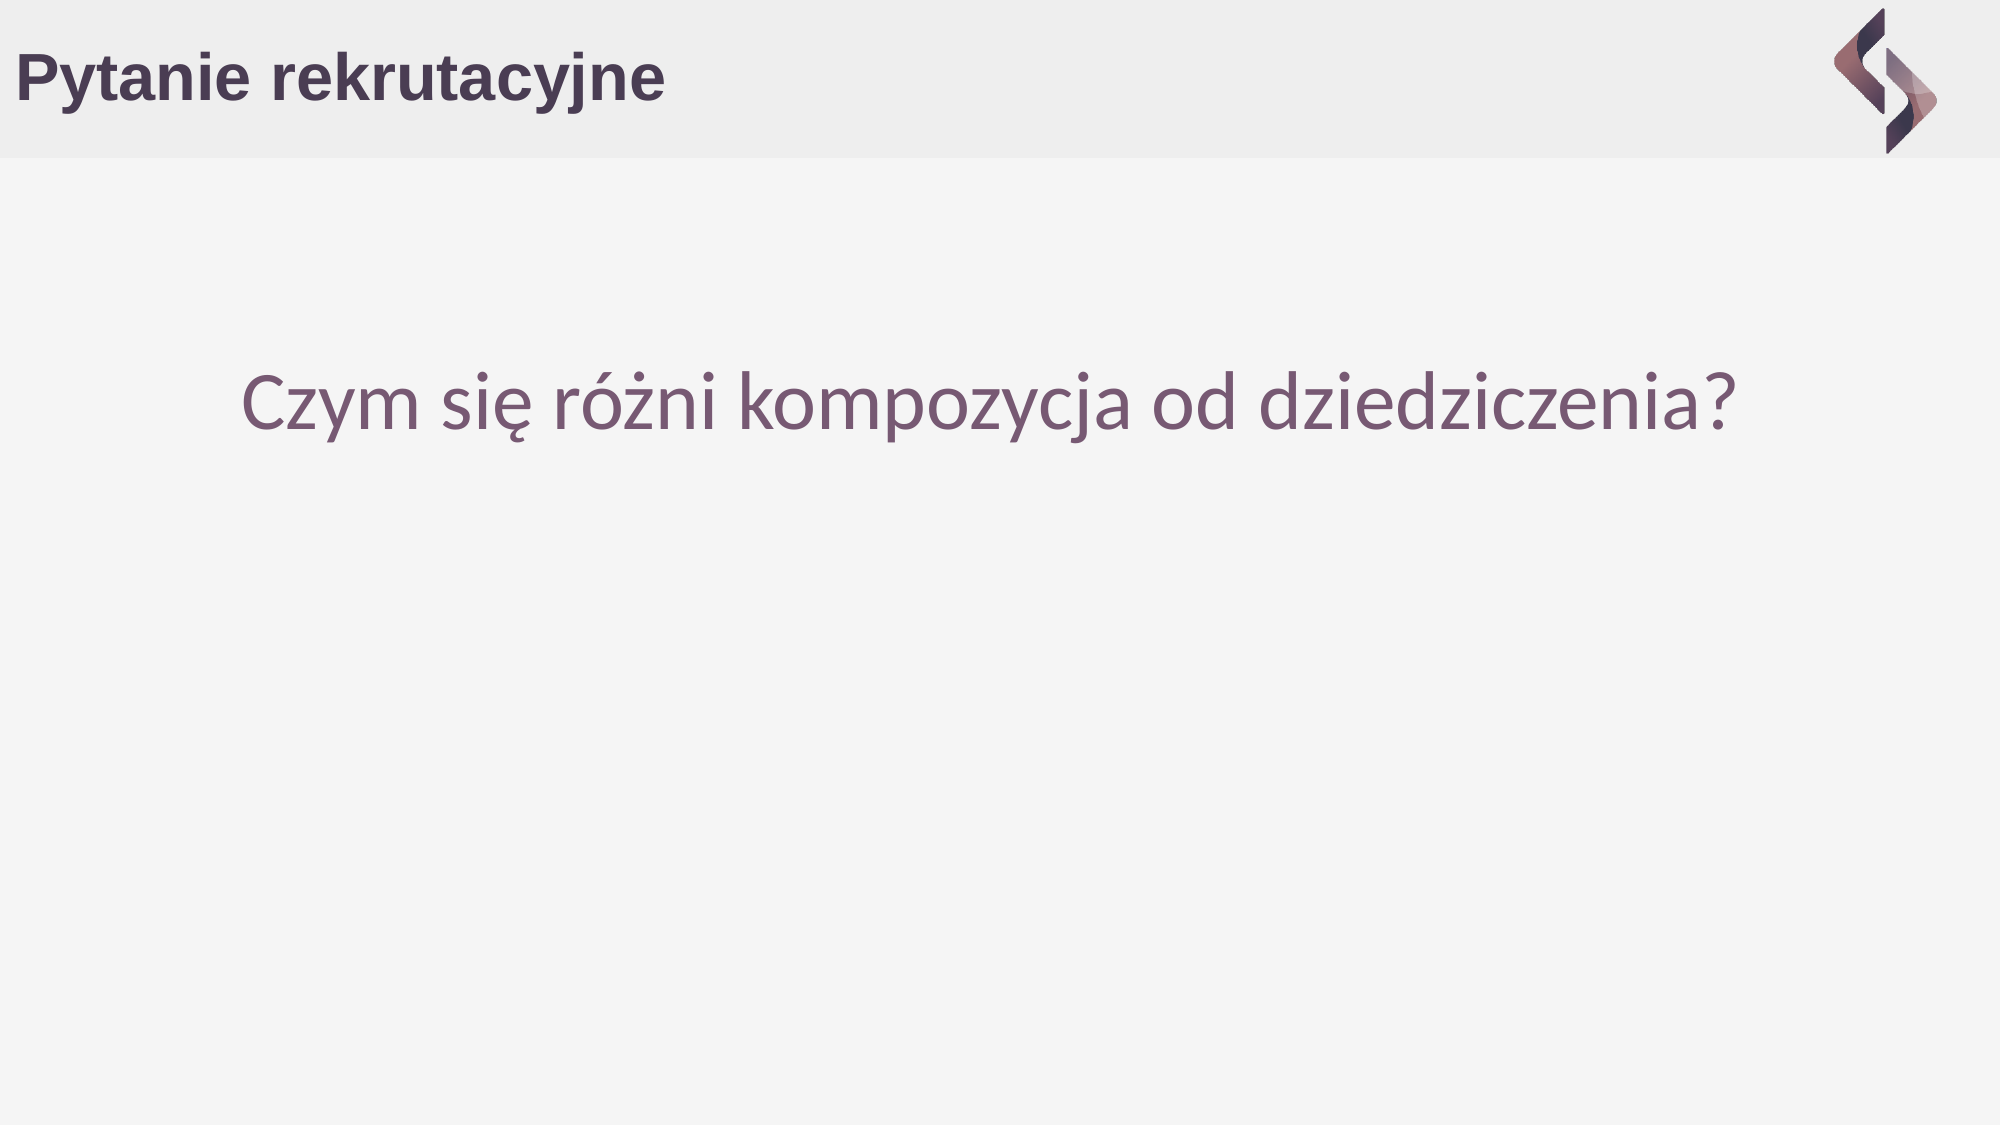

# Pytanie rekrutacyjne
Czym się różni kompozycja od dziedziczenia?